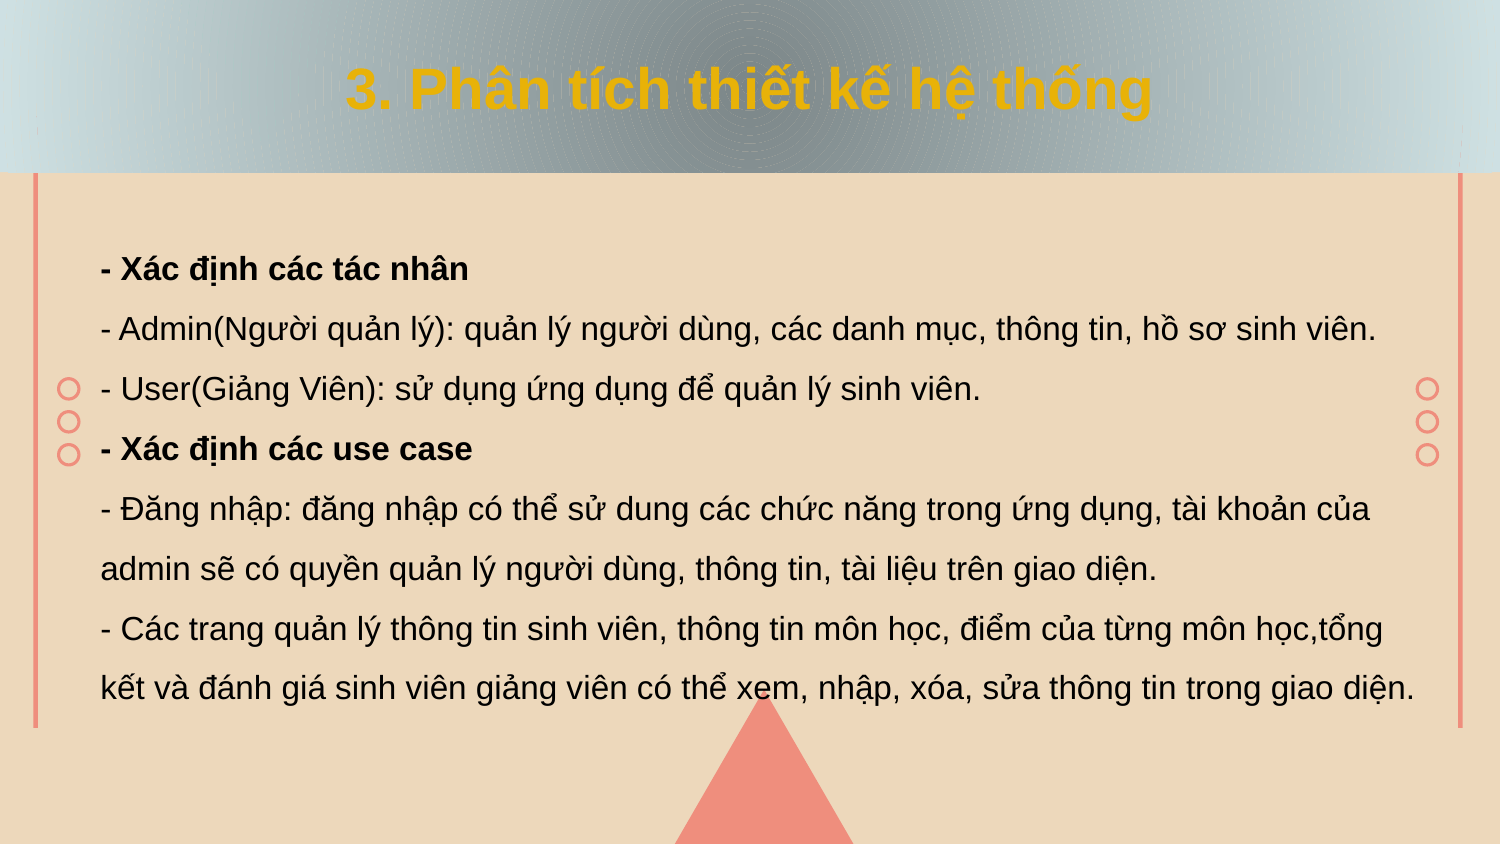

3. Phân tích thiết kế hệ thống
- Xác định các tác nhân
- Admin(Người quản lý): quản lý người dùng, các danh mục, thông tin, hồ sơ sinh viên.
- User(Giảng Viên): sử dụng ứng dụng để quản lý sinh viên.
- Xác định các use case
- Đăng nhập: đăng nhập có thể sử dung các chức năng trong ứng dụng, tài khoản của admin sẽ có quyền quản lý người dùng, thông tin, tài liệu trên giao diện.
- Các trang quản lý thông tin sinh viên, thông tin môn học, điểm của từng môn học,tổng kết và đánh giá sinh viên giảng viên có thể xem, nhập, xóa, sửa thông tin trong giao diện.